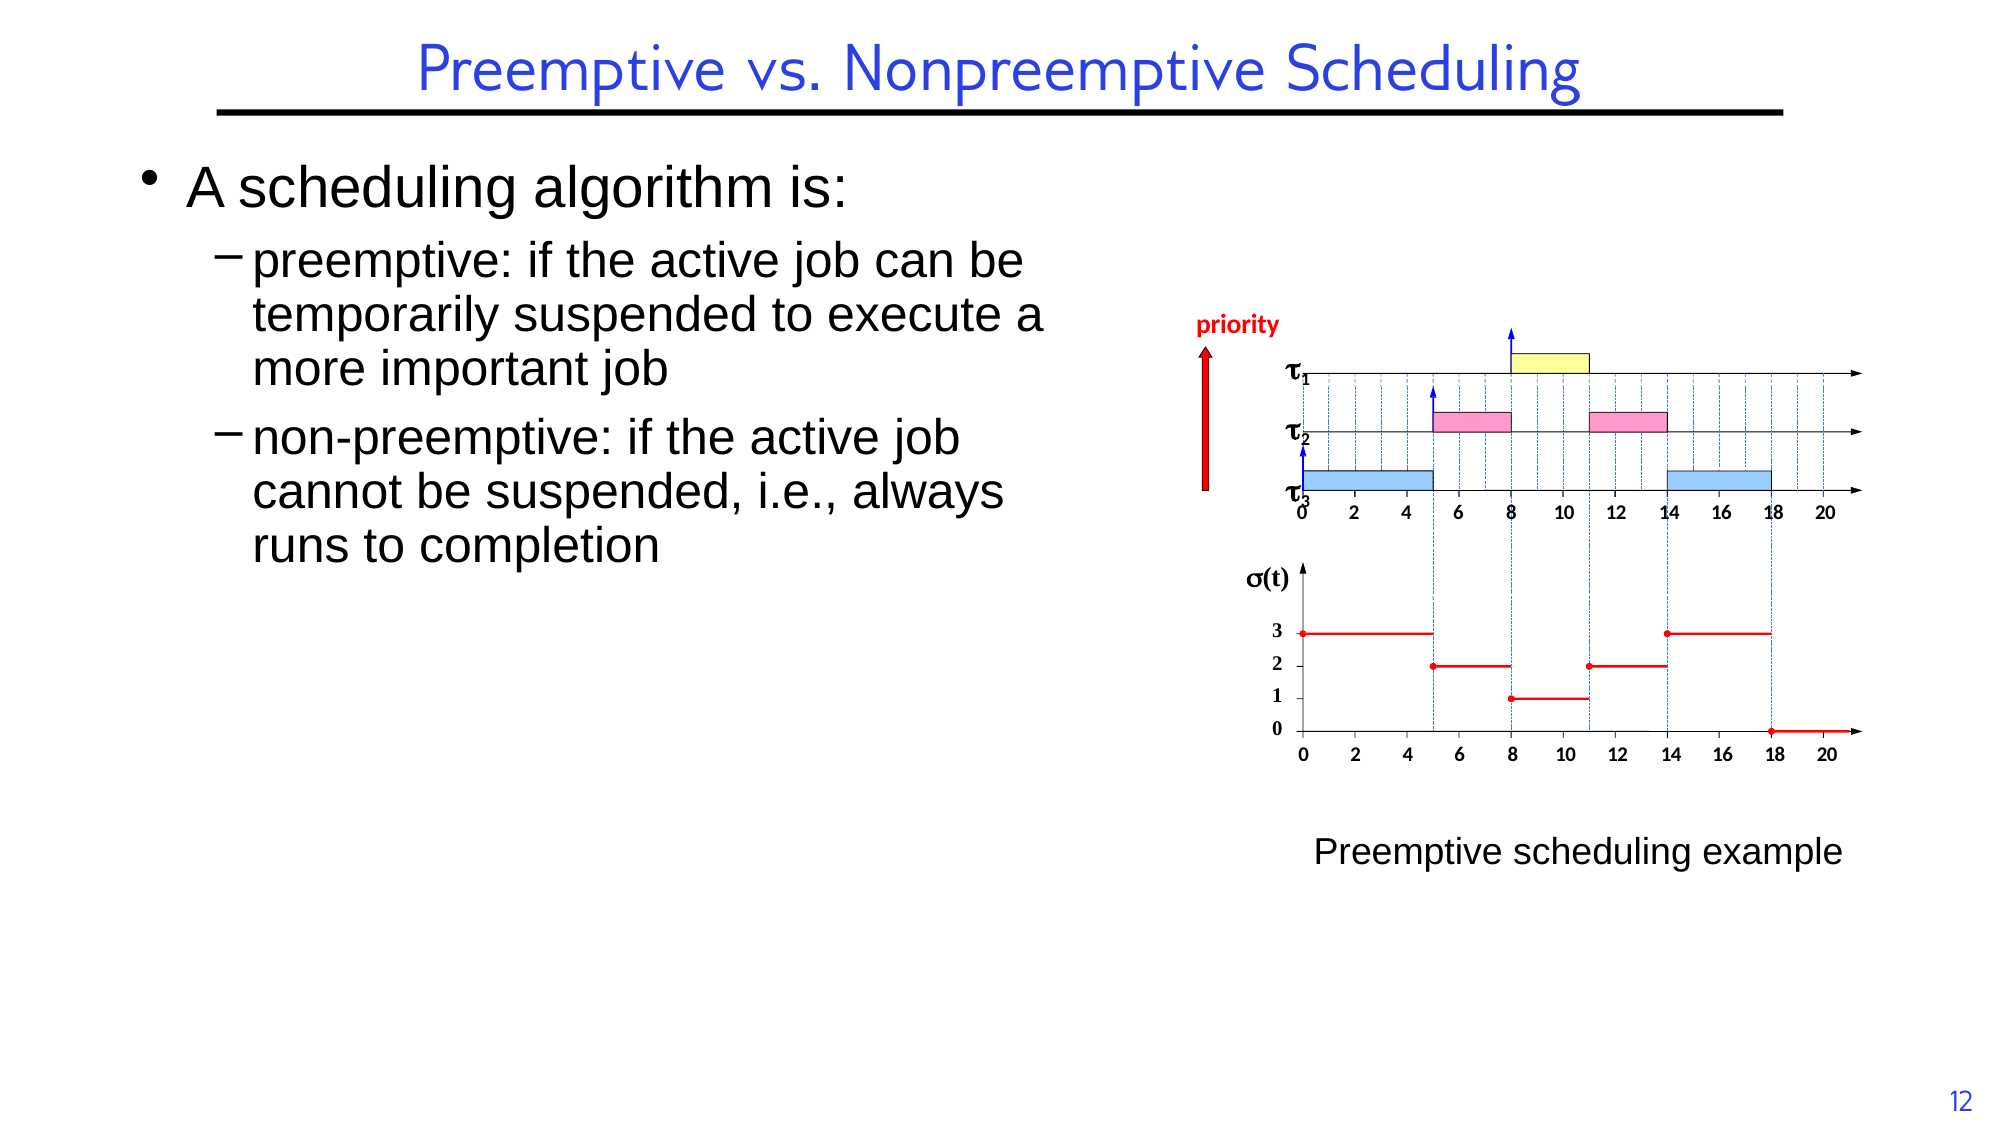

# Preemptive vs. Nonpreemptive Scheduling
A scheduling algorithm is:
preemptive: if the active job can be temporarily suspended to execute a more important job
non-preemptive: if the active job cannot be suspended, i.e., always runs to completion
priority
τ1
τ2
τ3

0
2
4
6
8	10	12	14	16	18	20
σ(t)
3
2
1
0
0
2
4
6
8	10	12	14	16	18	20
Preemptive scheduling example